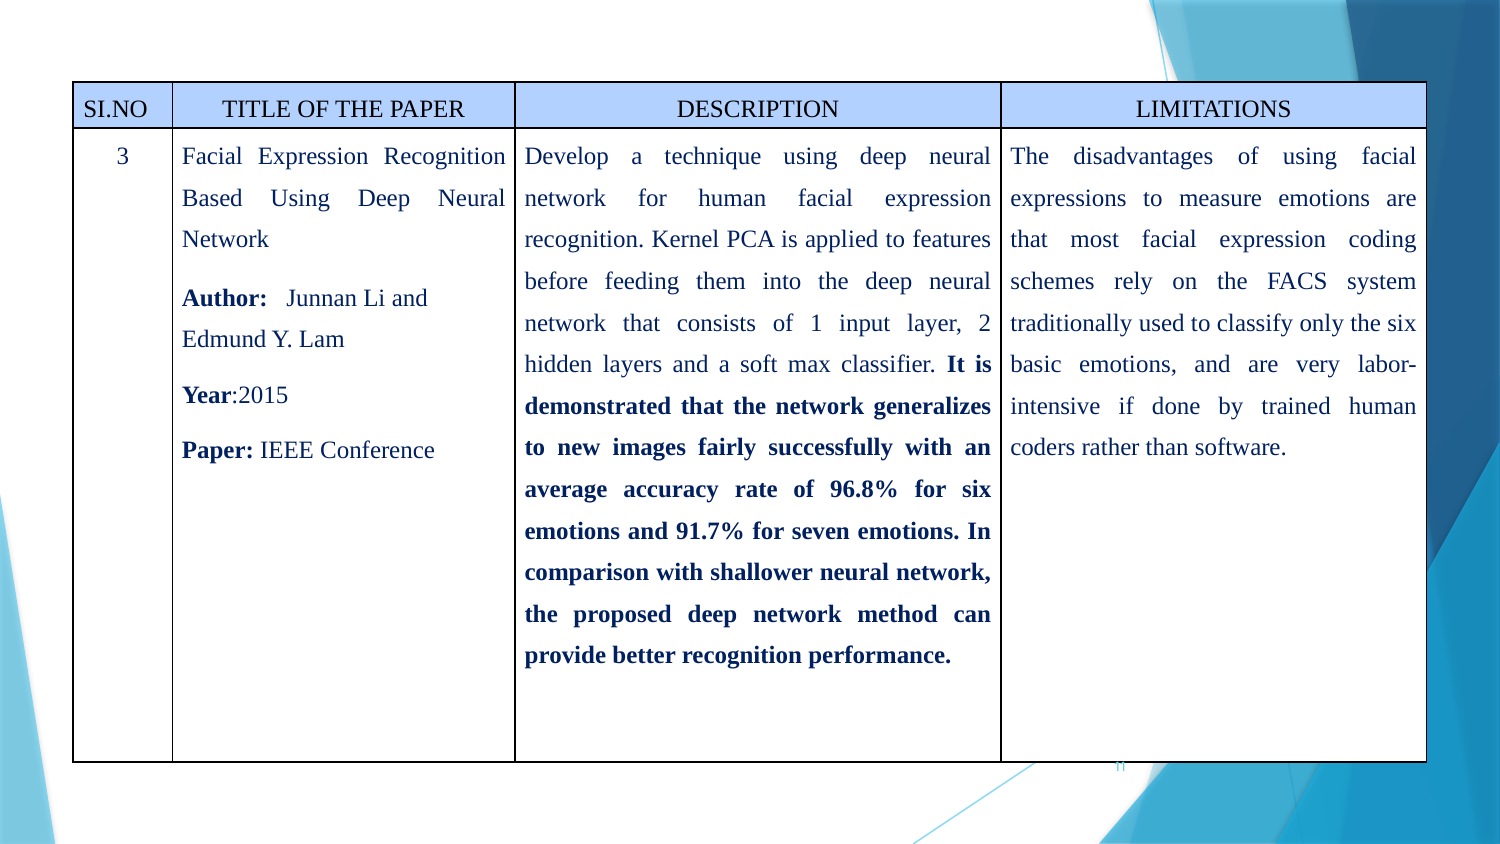

| SI.NO | TITLE OF THE PAPER | DESCRIPTION | LIMITATIONS |
| --- | --- | --- | --- |
| 3 | Facial Expression Recognition Based Using Deep Neural Network Author: Junnan Li and Edmund Y. Lam Year:2015 Paper: IEEE Conference | Develop a technique using deep neural network for human facial expression recognition. Kernel PCA is applied to features before feeding them into the deep neural network that consists of 1 input layer, 2 hidden layers and a soft max classifier. It is demonstrated that the network generalizes to new images fairly successfully with an average accuracy rate of 96.8% for six emotions and 91.7% for seven emotions. In comparison with shallower neural network, the proposed deep network method can provide better recognition performance. | The disadvantages of using facial expressions to measure emotions are that most facial expression coding schemes rely on the FACS system traditionally used to classify only the six basic emotions, and are very labor-intensive if done by trained human coders rather than software. |
11